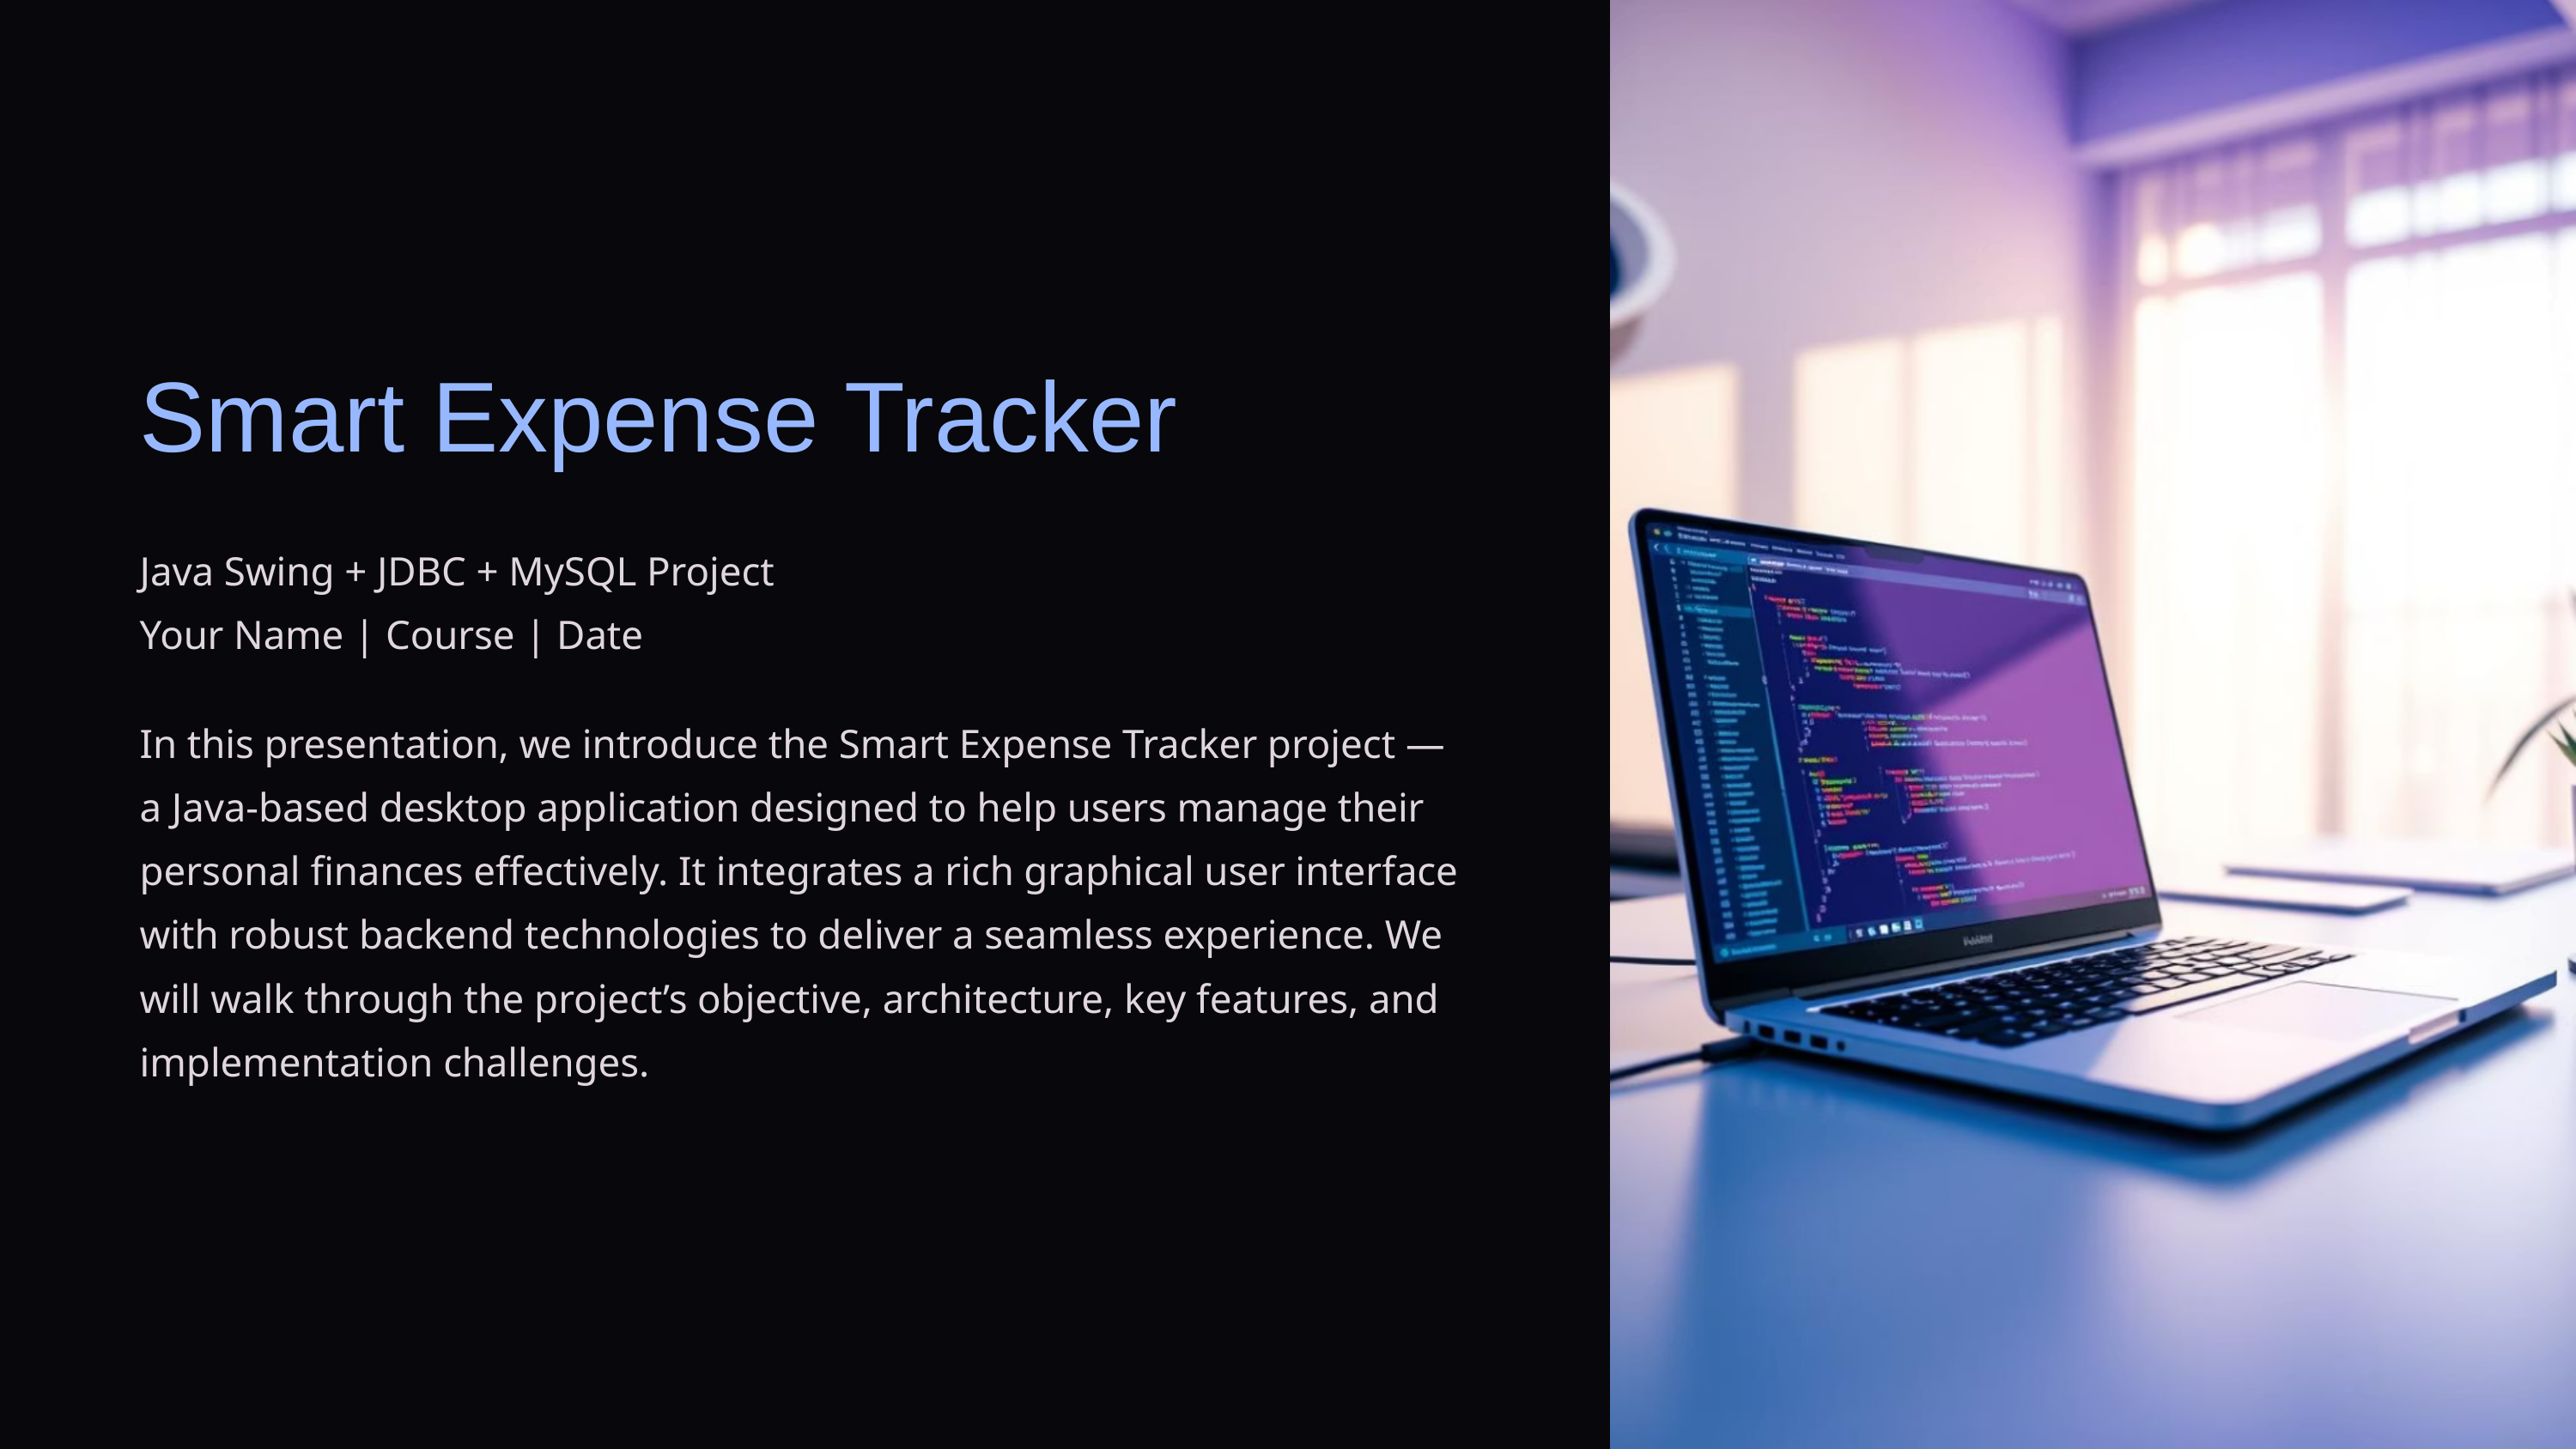

Smart Expense Tracker

Java Swing + JDBC + MySQL Project
Your Name | Course | Date

In this presentation, we introduce the Smart Expense Tracker project — a Java-based desktop application designed to help users manage their personal finances effectively. It integrates a rich graphical user interface with robust backend technologies to deliver a seamless experience. We will walk through the project’s objective, architecture, key features, and implementation challenges.